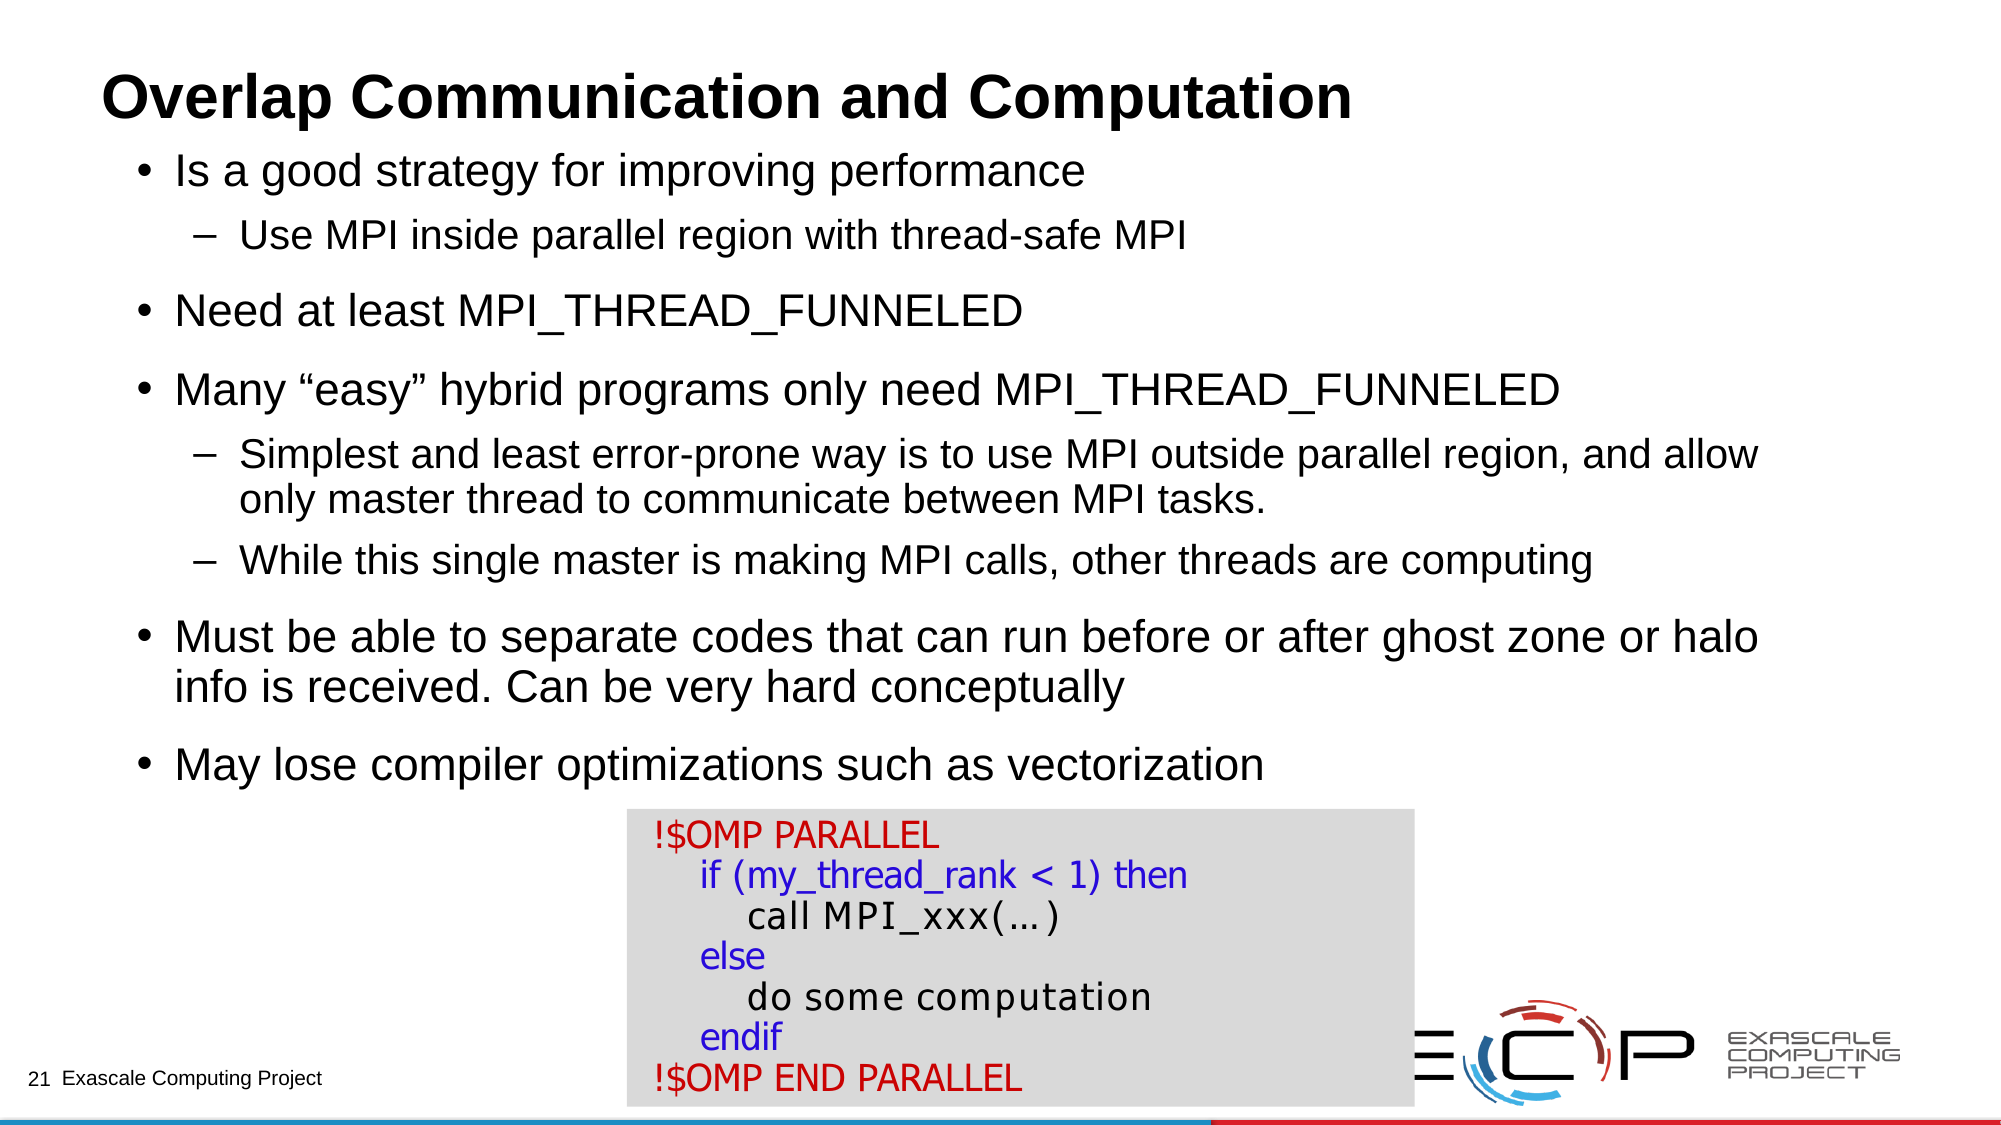

# Overlap Communication and Computation
Is a good strategy for improving performance
Use MPI inside parallel region with thread-safe MPI
Need at least MPI_THREAD_FUNNELED
Many “easy” hybrid programs only need MPI_THREAD_FUNNELED
Simplest and least error-prone way is to use MPI outside parallel region, and allow only master thread to communicate between MPI tasks.
While this single master is making MPI calls, other threads are computing
Must be able to separate codes that can run before or after ghost zone or halo info is received. Can be very hard conceptually
May lose compiler optimizations such as vectorization

 !$OMP PARALLEL
     if (my_thread_rank < 1) then
         call MPI_xxx(…)
     else
         do some computation
     endif
 !$OMP END PARALLEL